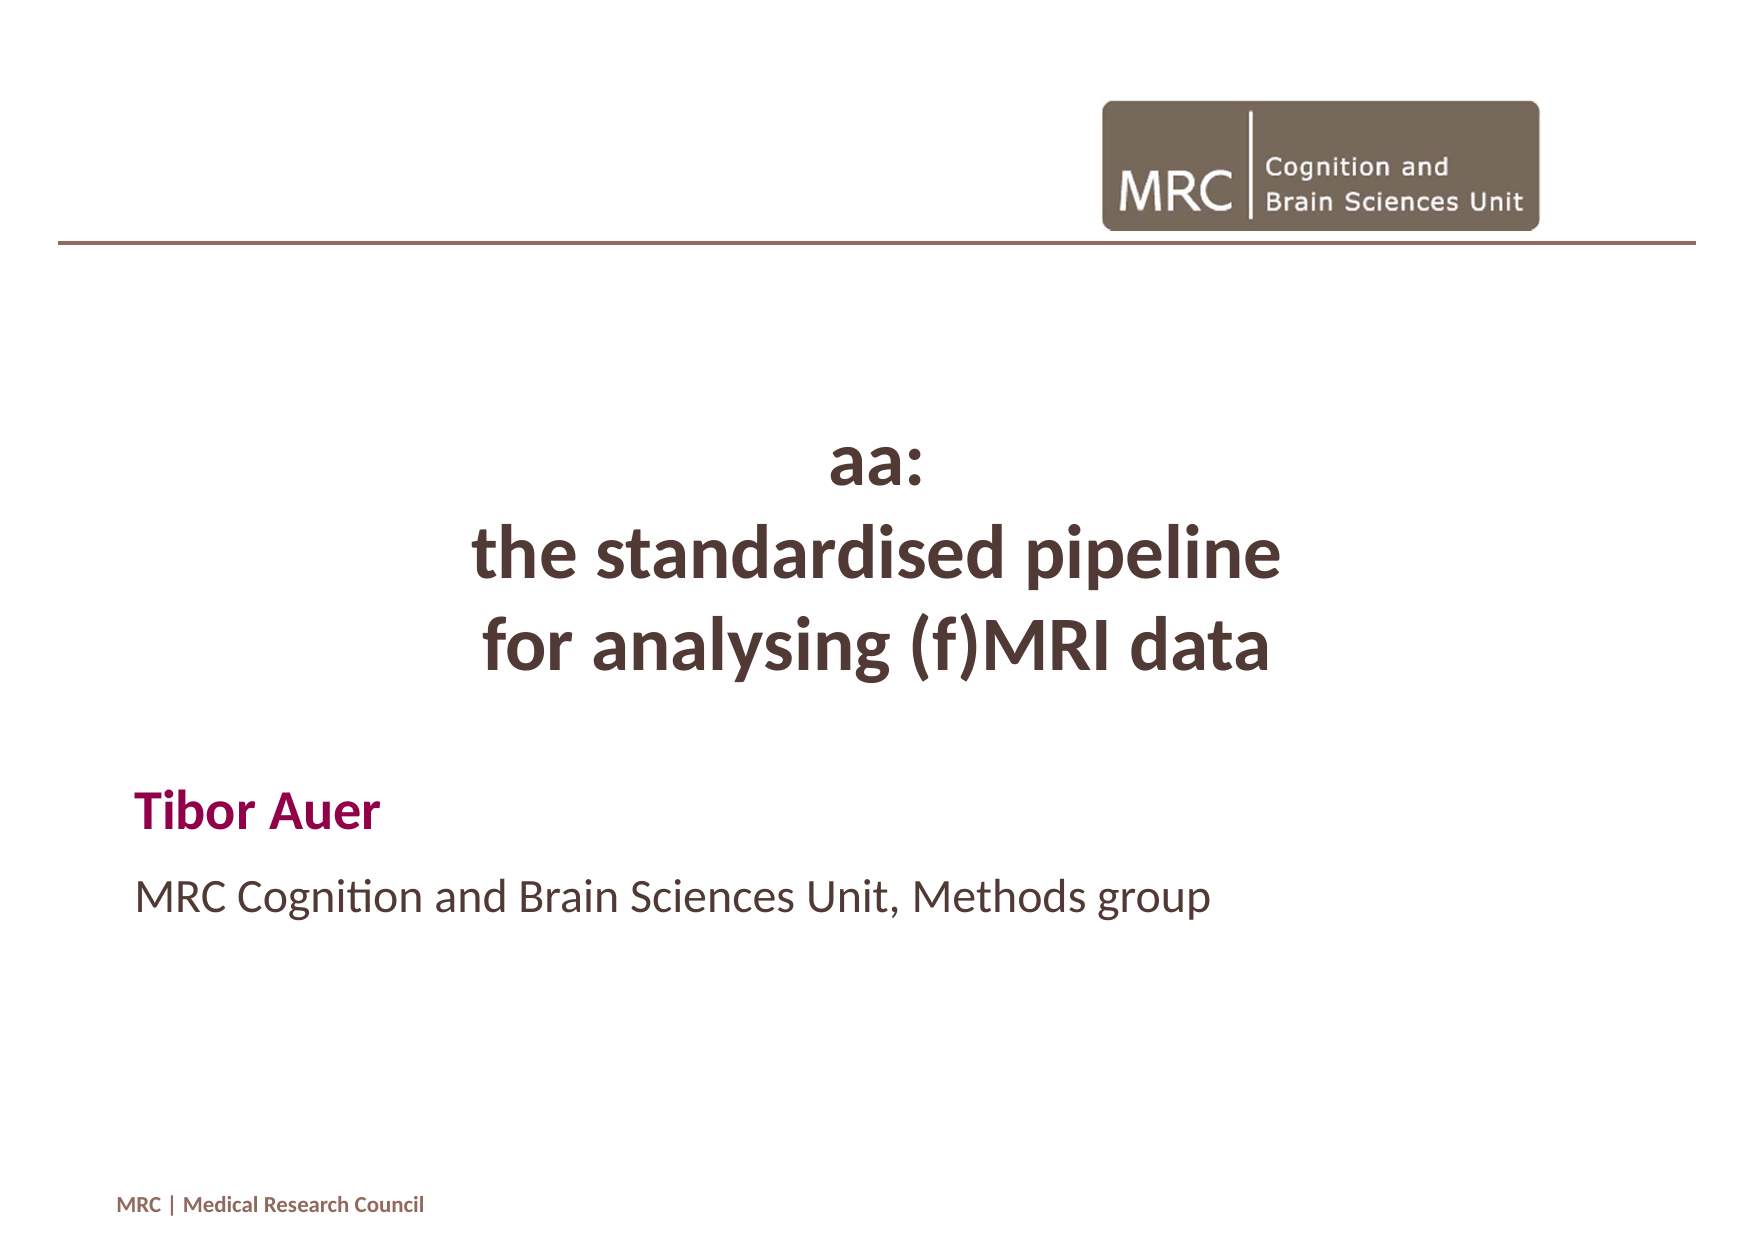

# aa: the standardised pipeline for analysing (f)MRI data
Tibor Auer
MRC Cognition and Brain Sciences Unit, Methods group
MRC | Medical Research Council